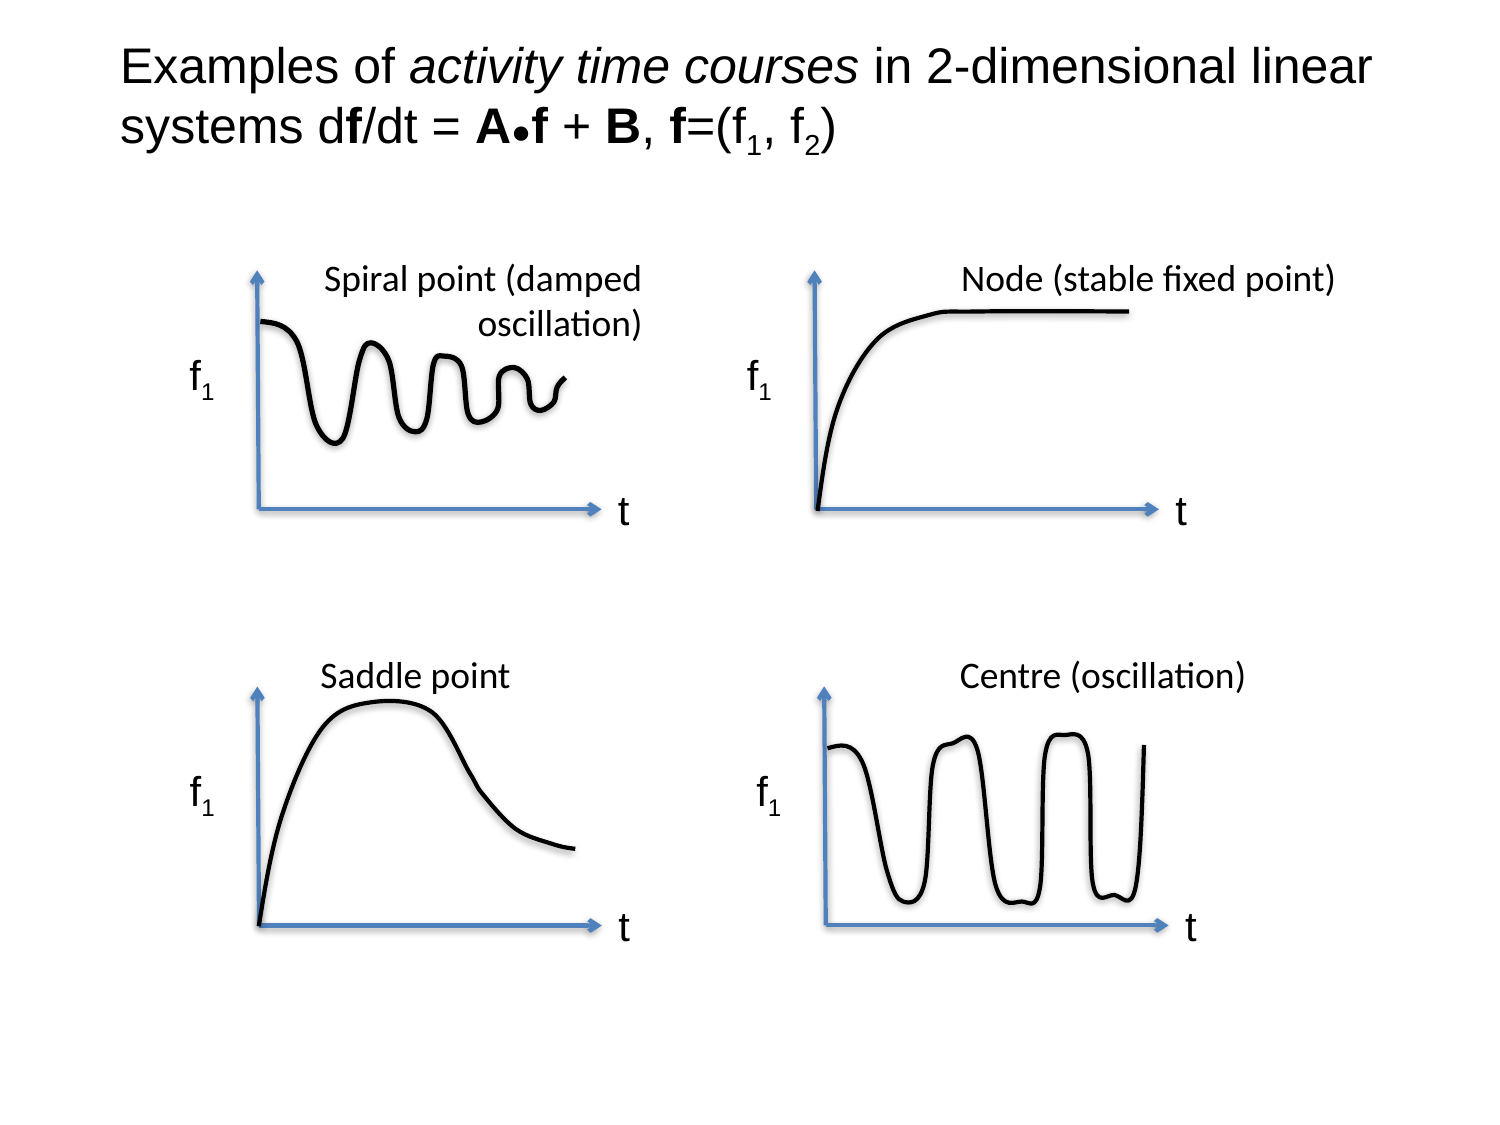

Examples of activity time courses in 2-dimensional linear systems df/dt = A●f + B, f=(f1, f2)
Spiral point (damped oscillation)
Node (stable fixed point)

f1
f1
t
t
Saddle point
Centre (oscillation)

f1
f1
t
t